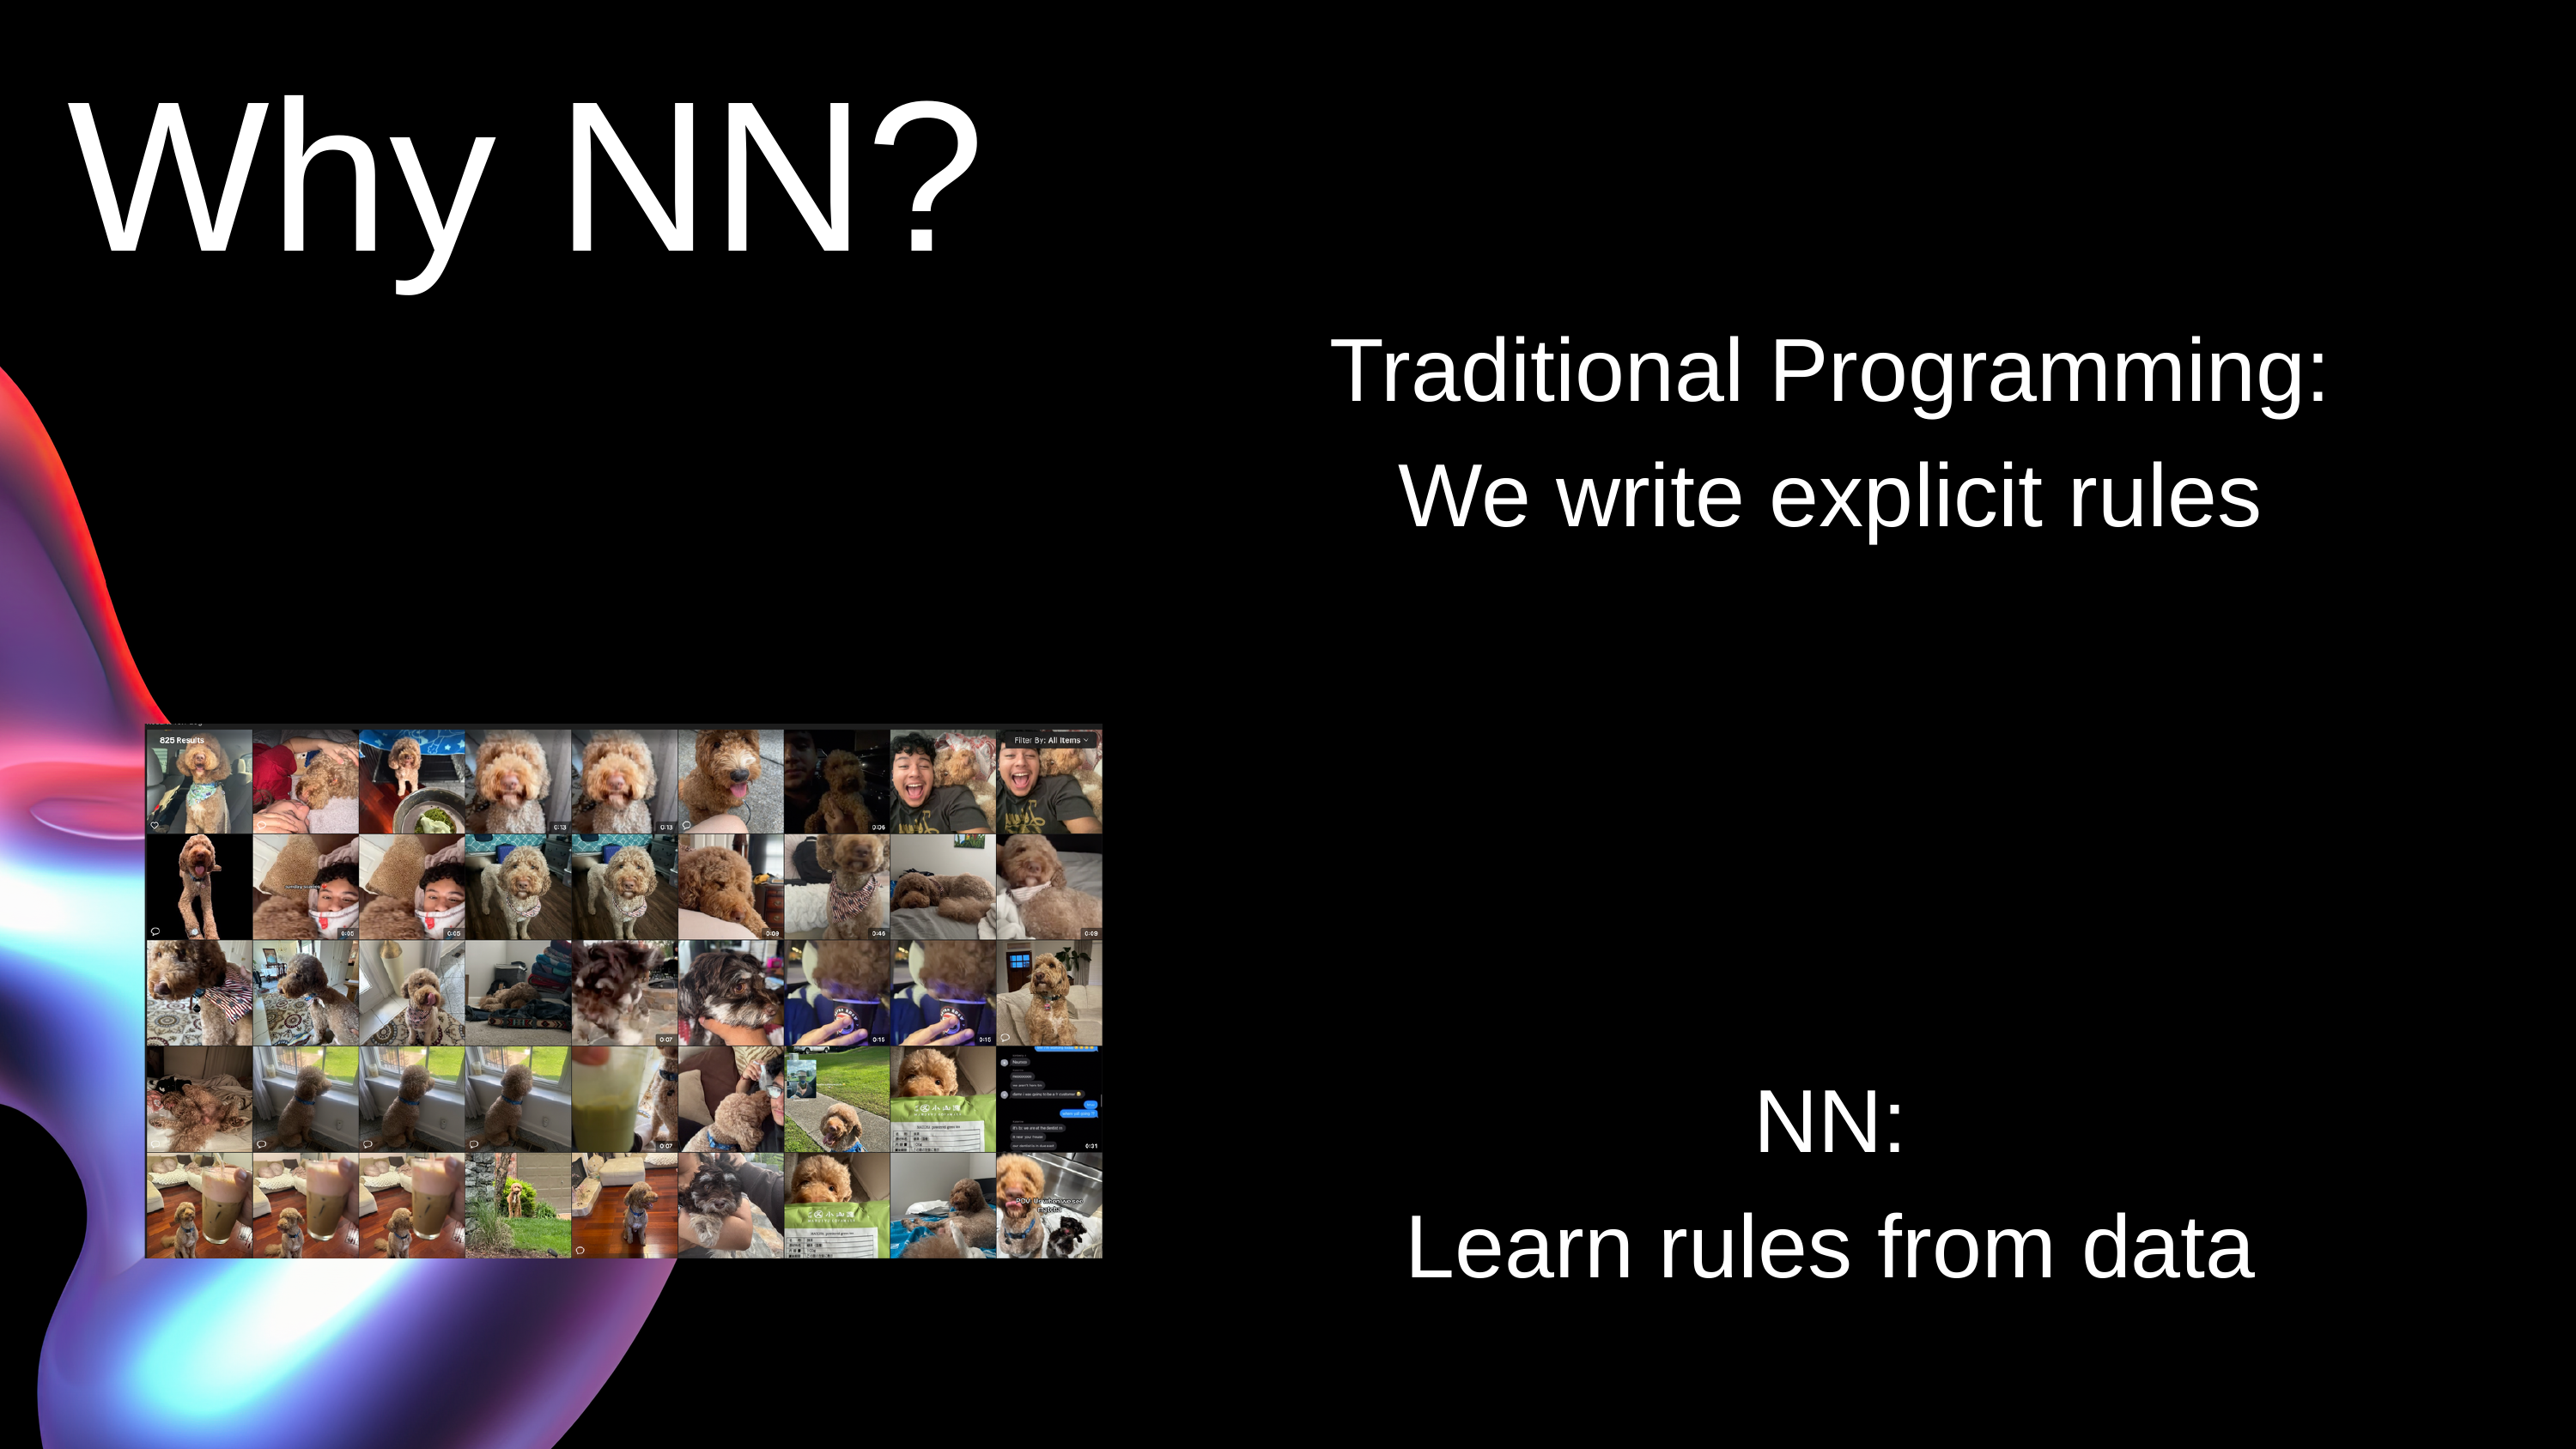

Why NN?
Traditional Programming:
We write explicit rules

NN:
Learn rules from data